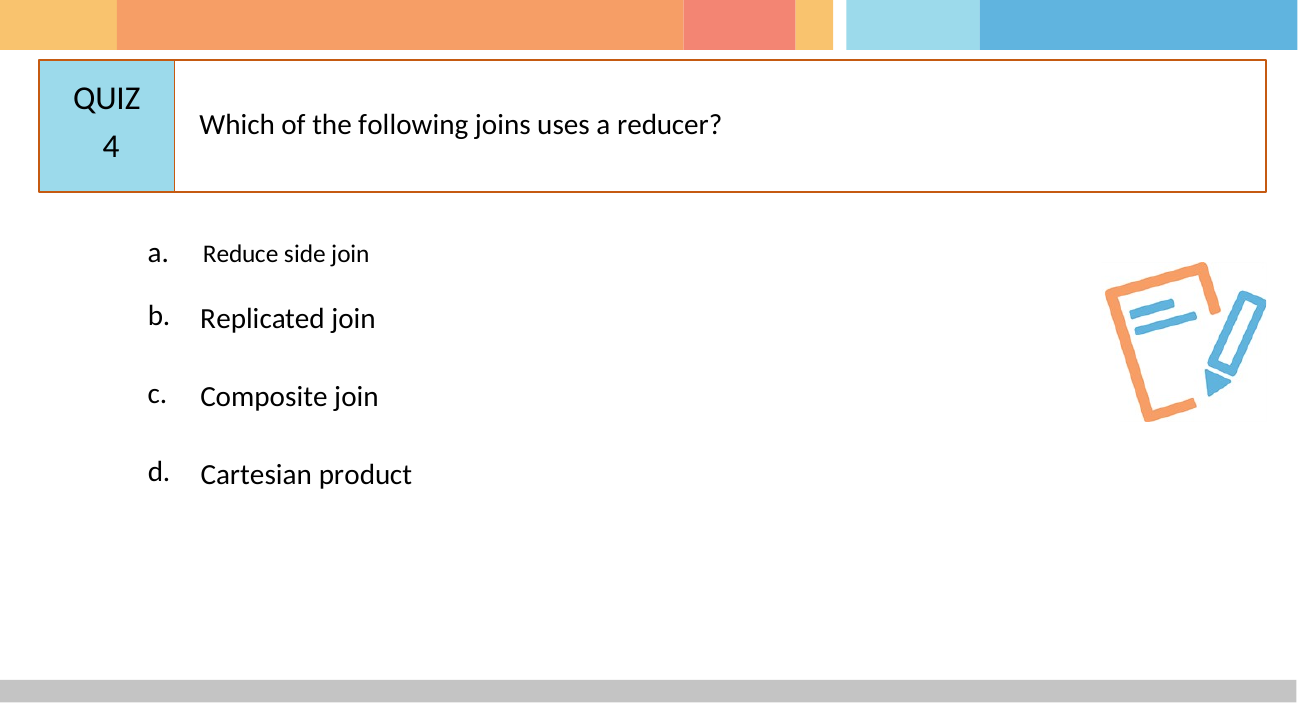

# QUIZ 4
Which of the following joins uses a reducer?
a.	Reduce side join

b.
Replicated join
c.
Composite join
d.
Cartesian product